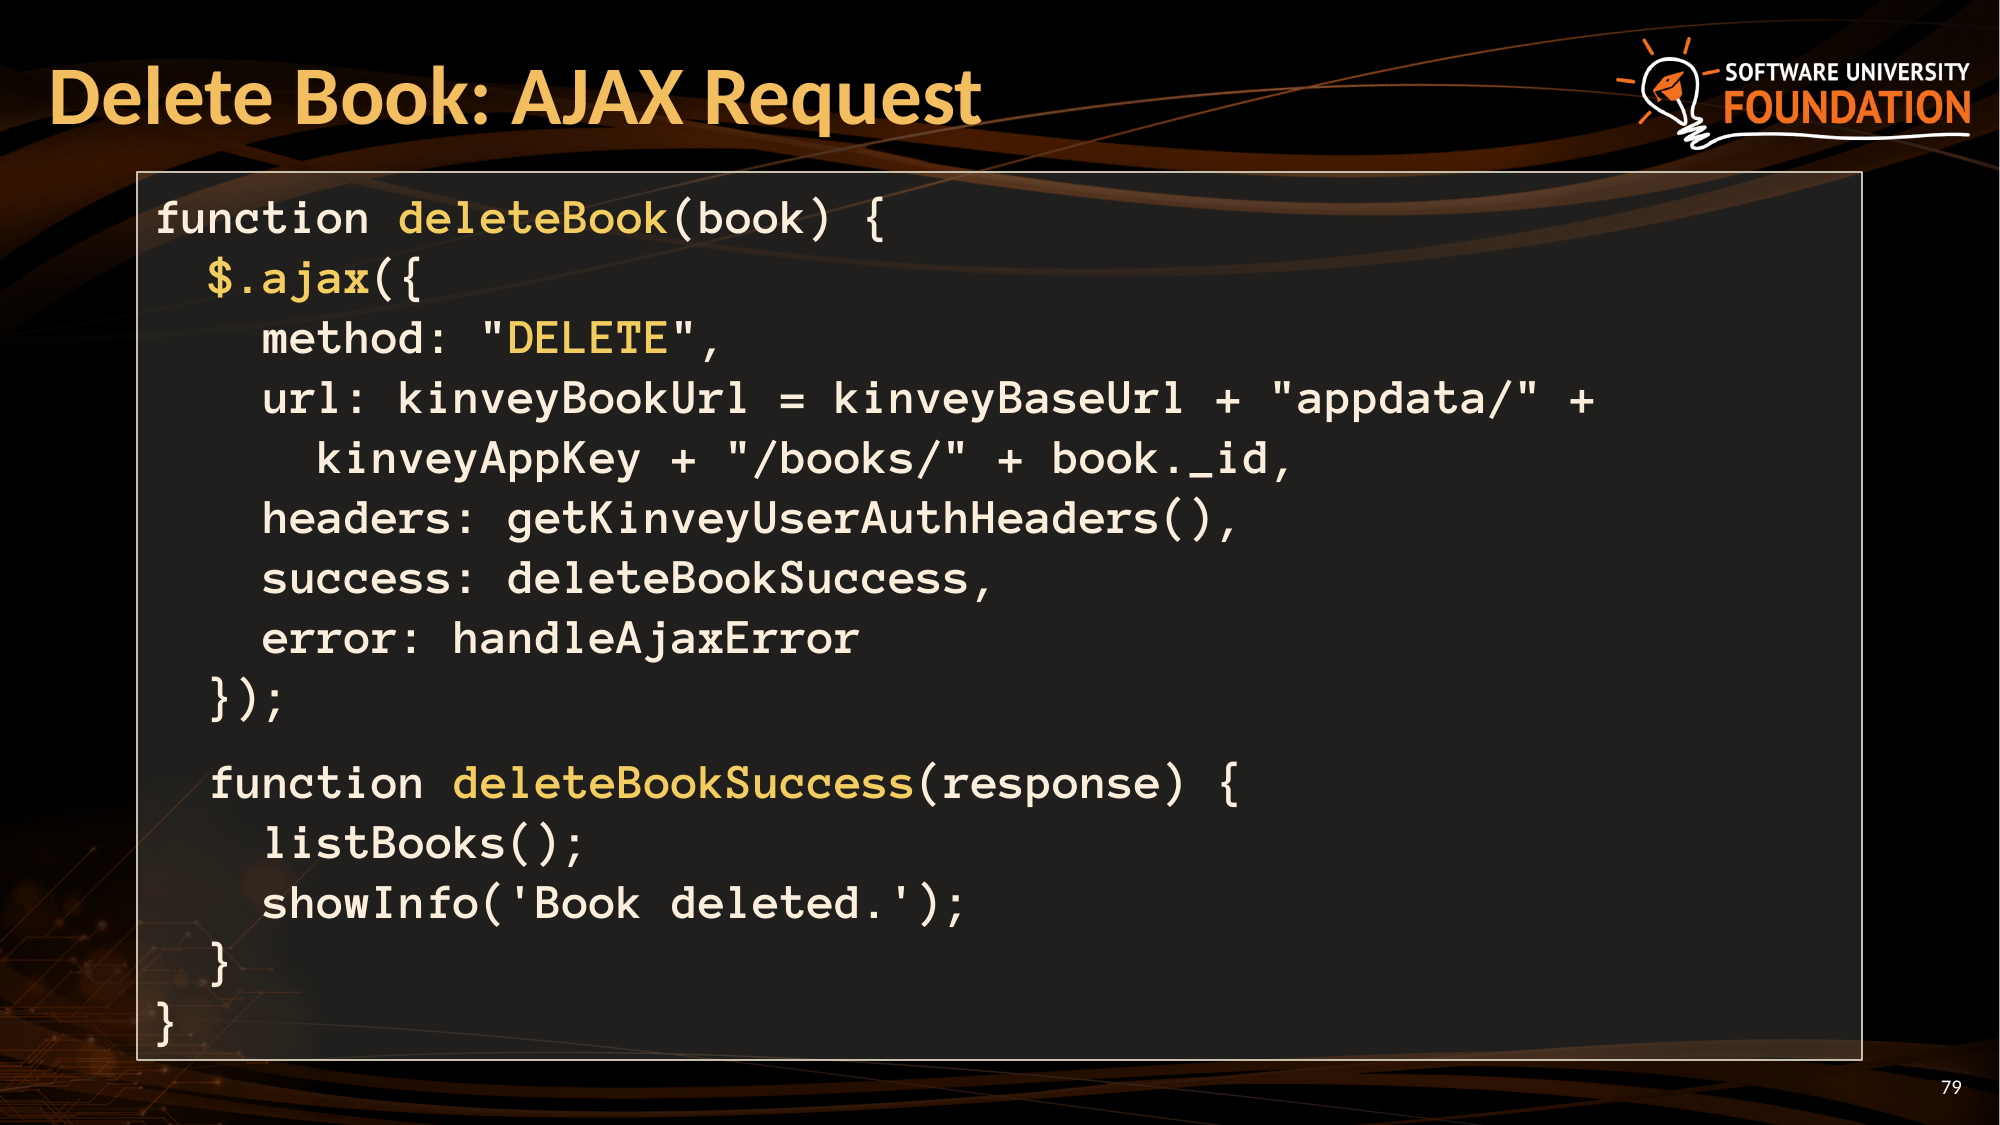

# Delete Book: AJAX Request
function deleteBook(book) {
  $.ajax({
    method: "DELETE",
    url: kinveyBookUrl = kinveyBaseUrl + "appdata/" +
      kinveyAppKey + "/books/" + book._id,
    headers: getKinveyUserAuthHeaders(),
    success: deleteBookSuccess,
    error: handleAjaxError
  });
  function deleteBookSuccess(response) {
    listBooks();
    showInfo('Book deleted.');
  }
}
79